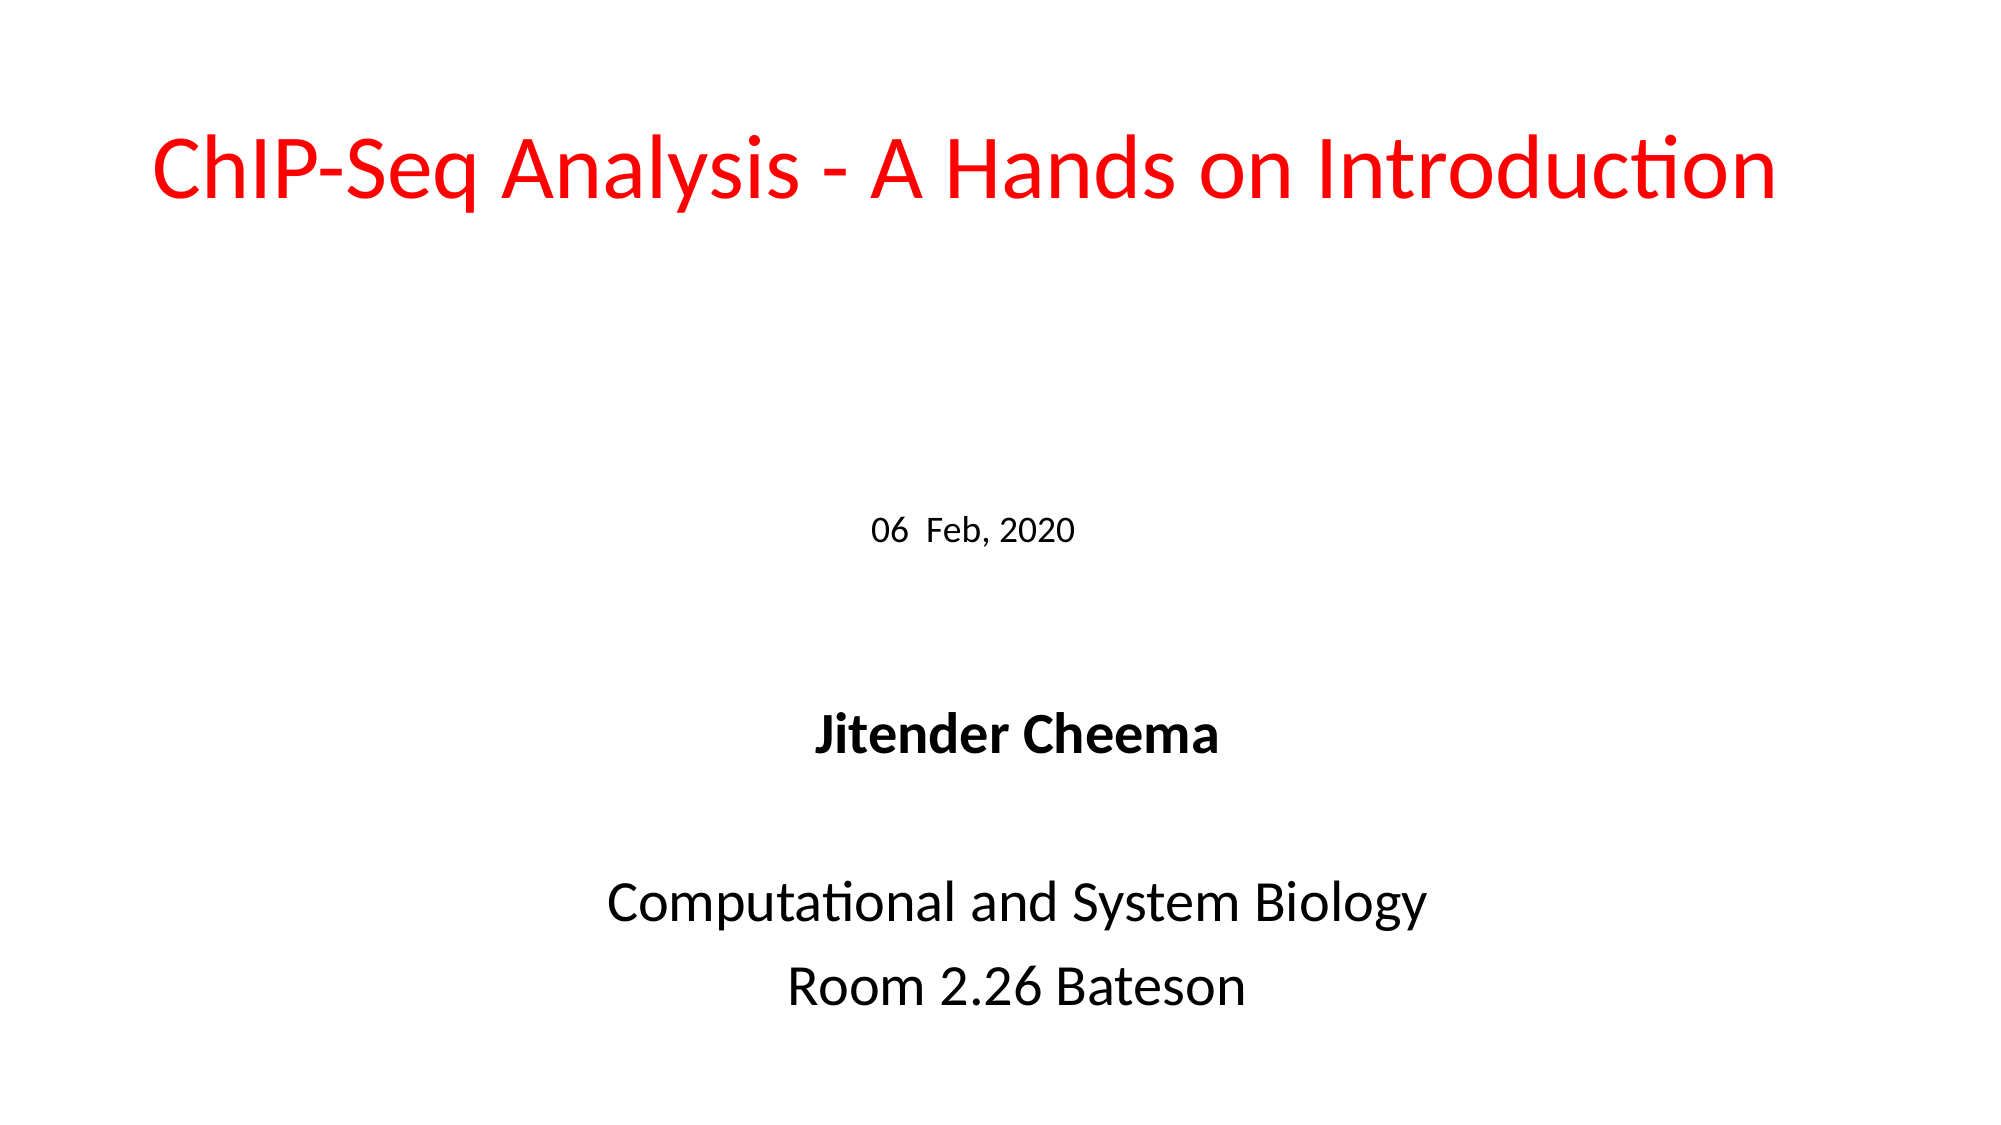

# ChIP-Seq Analysis - A Hands on Introduction
06  Feb, 2020
Jitender Cheema

Computational and System Biology
Room 2.26 Bateson